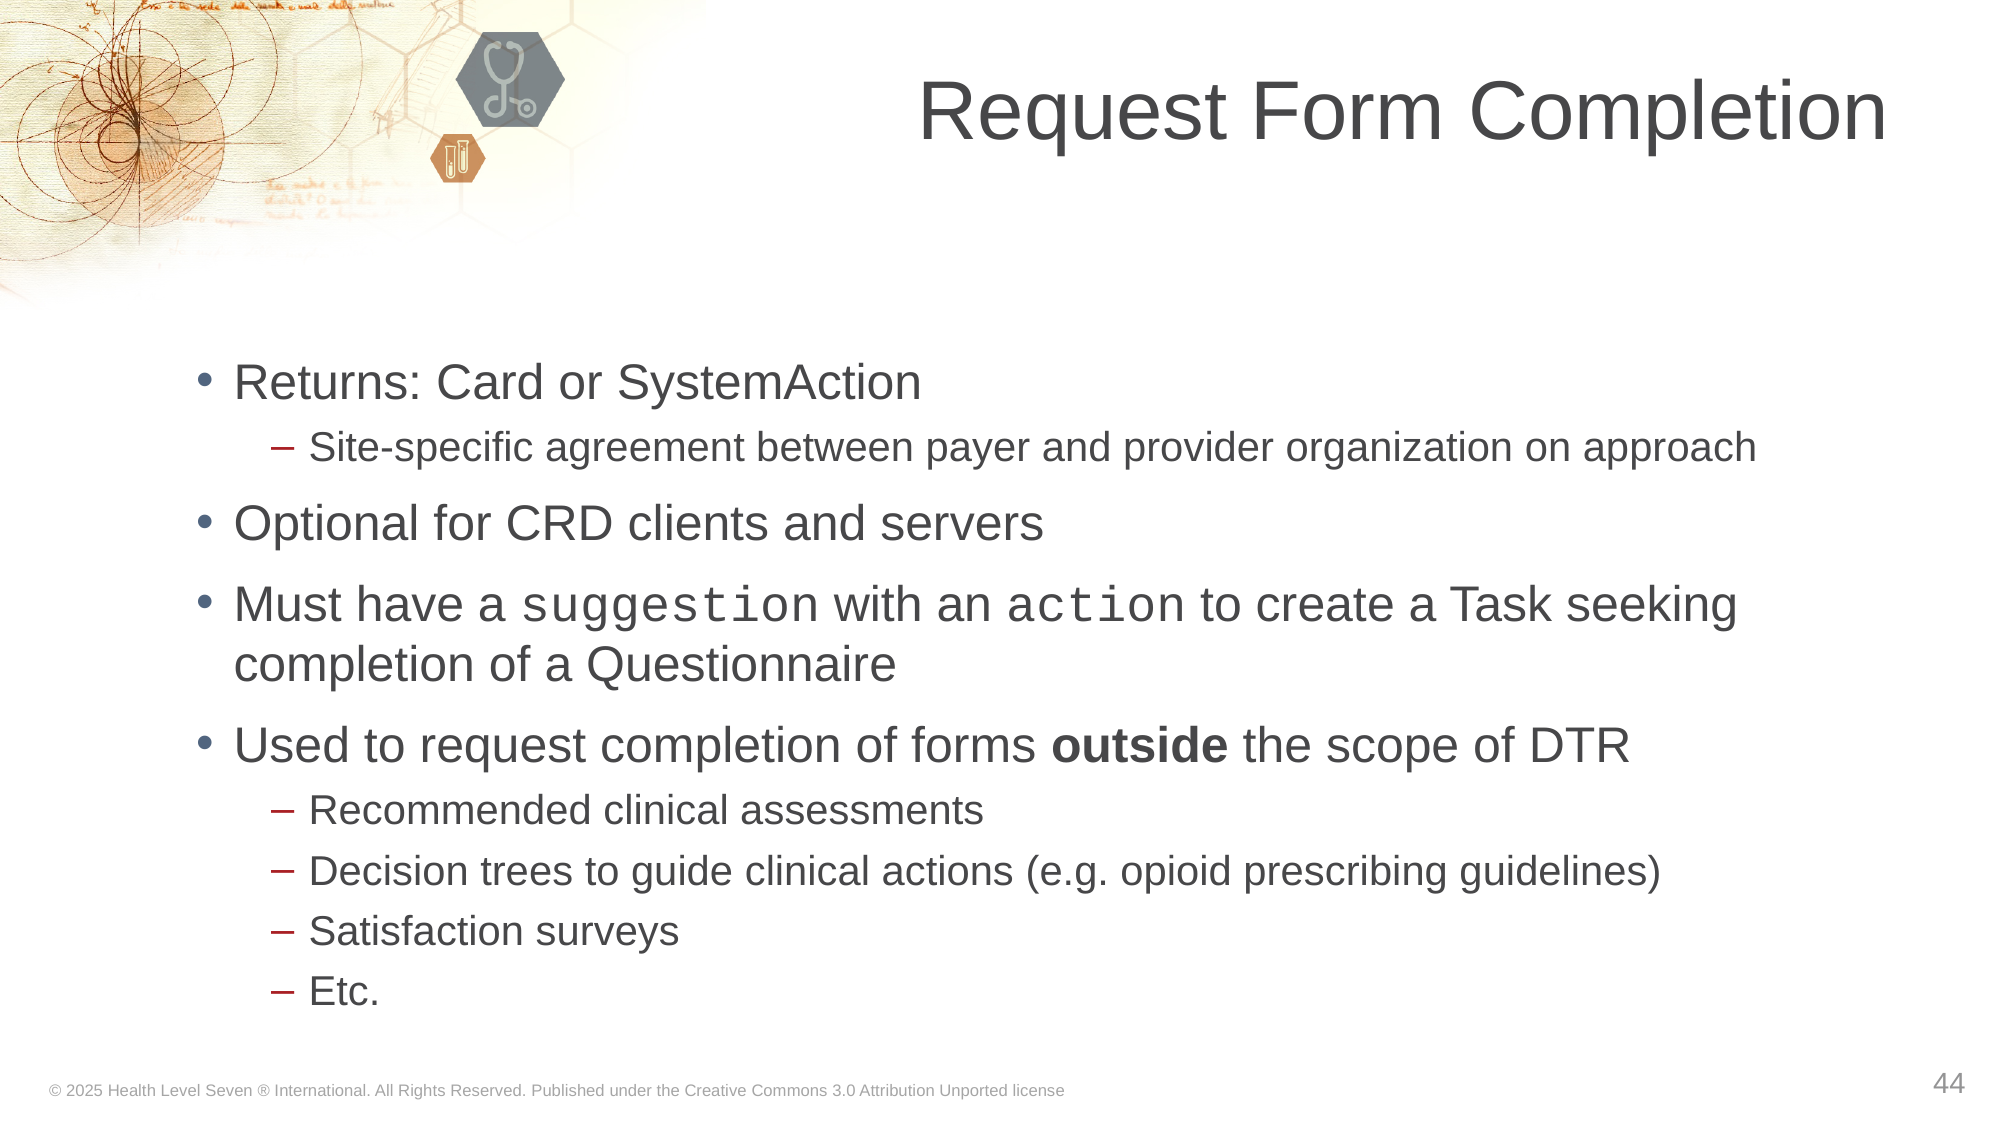

# Request Form Completion
Returns: Card or SystemAction
Site-specific agreement between payer and provider organization on approach
Optional for CRD clients and servers
Must have a suggestion with an action to create a Task seeking completion of a Questionnaire
Used to request completion of forms outside the scope of DTR
Recommended clinical assessments
Decision trees to guide clinical actions (e.g. opioid prescribing guidelines)
Satisfaction surveys
Etc.
44